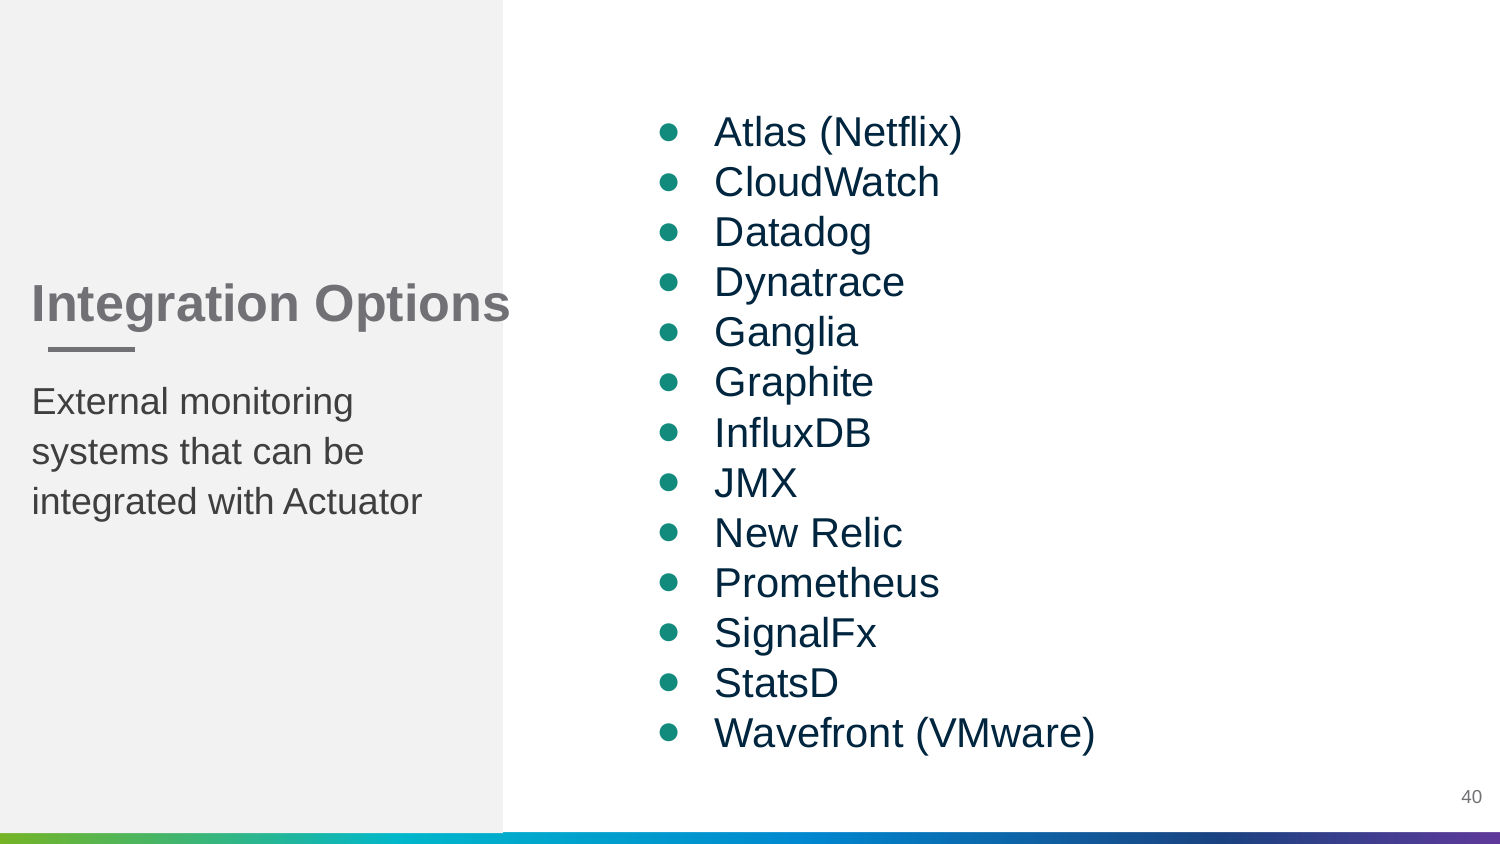

# Integration Options
Atlas (Netflix)
CloudWatch
Datadog
Dynatrace
Ganglia
Graphite
InfluxDB
JMX
New Relic
Prometheus
SignalFx
StatsD
Wavefront (VMware)

External monitoring systems that can be integrated with Actuator
40